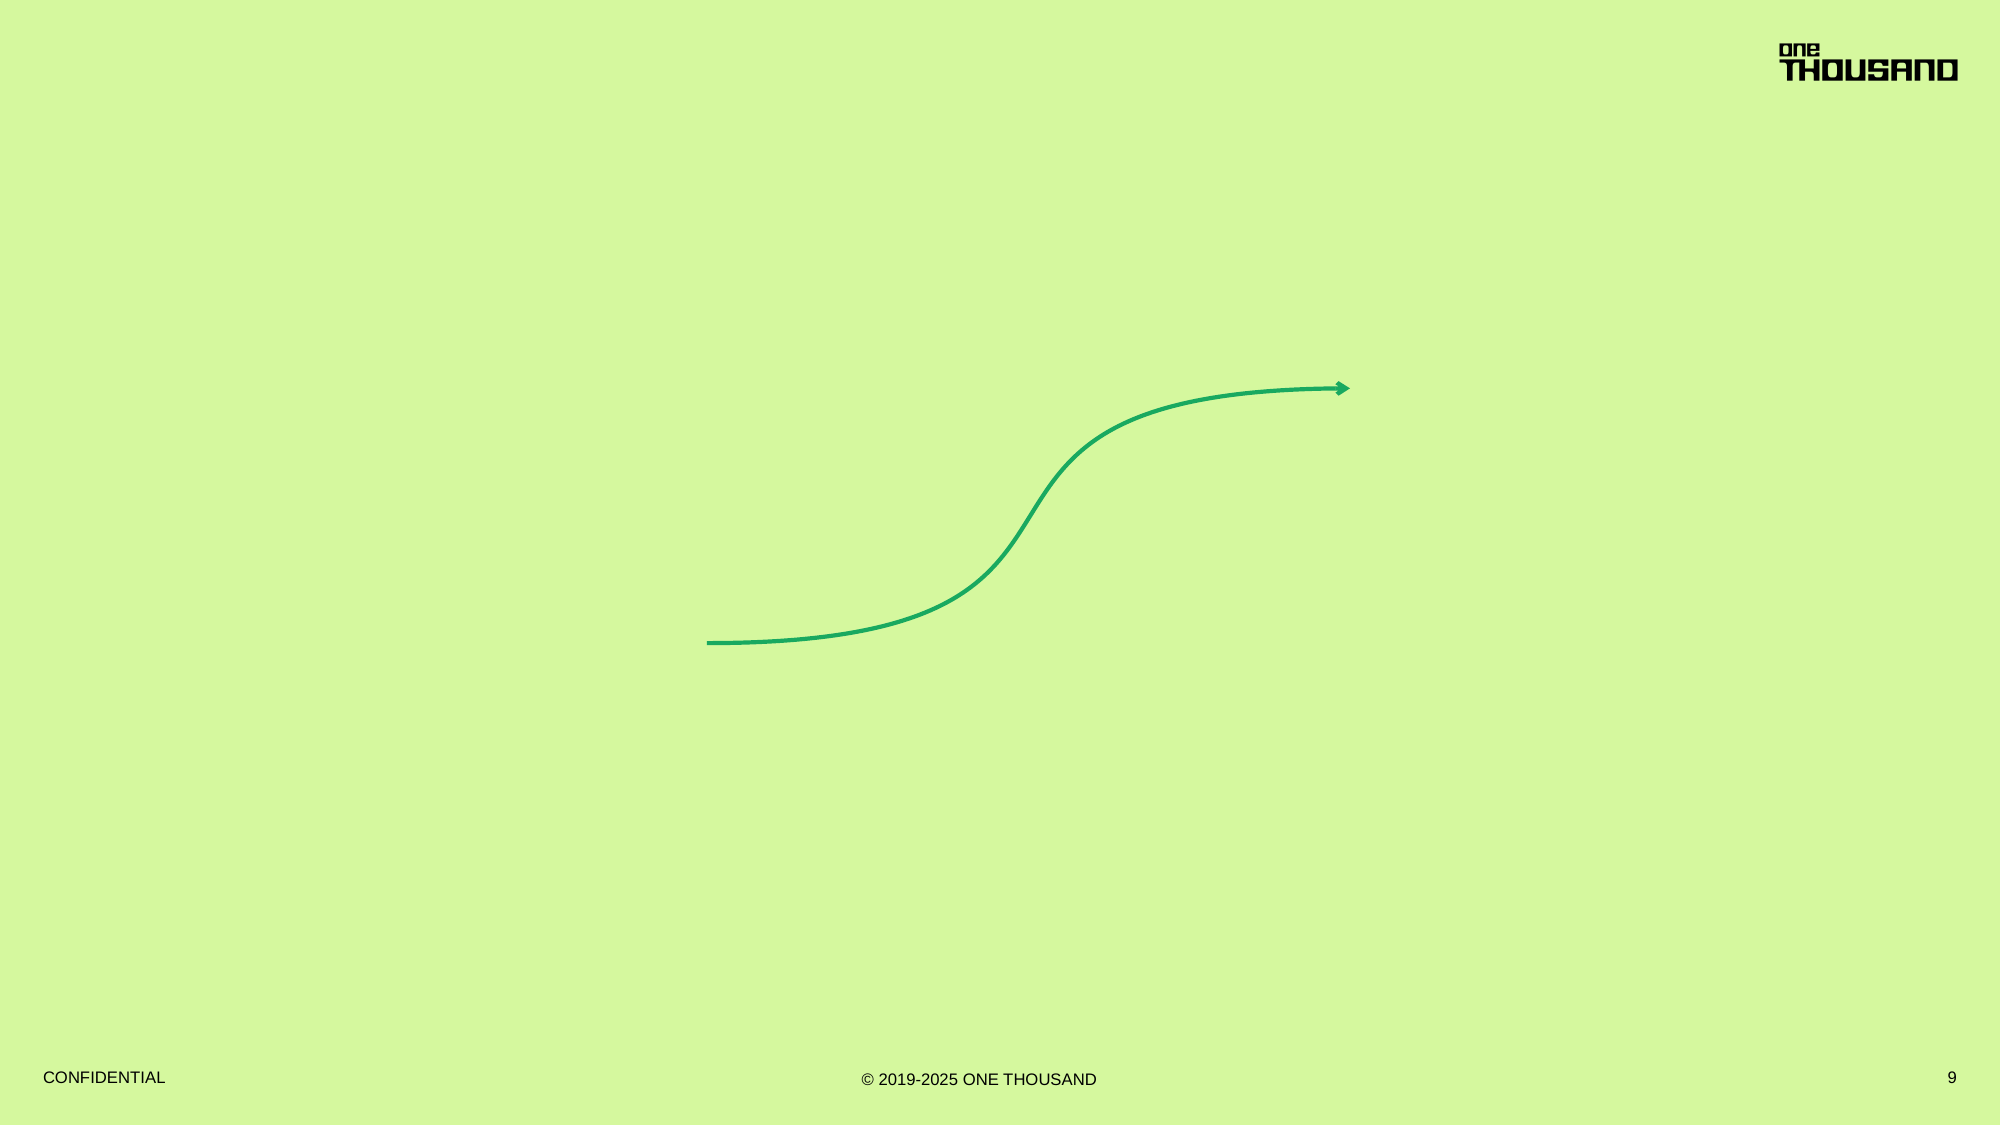

#

CONFIDENTIAL
9
© 2019-2025 ONE THOUSAND